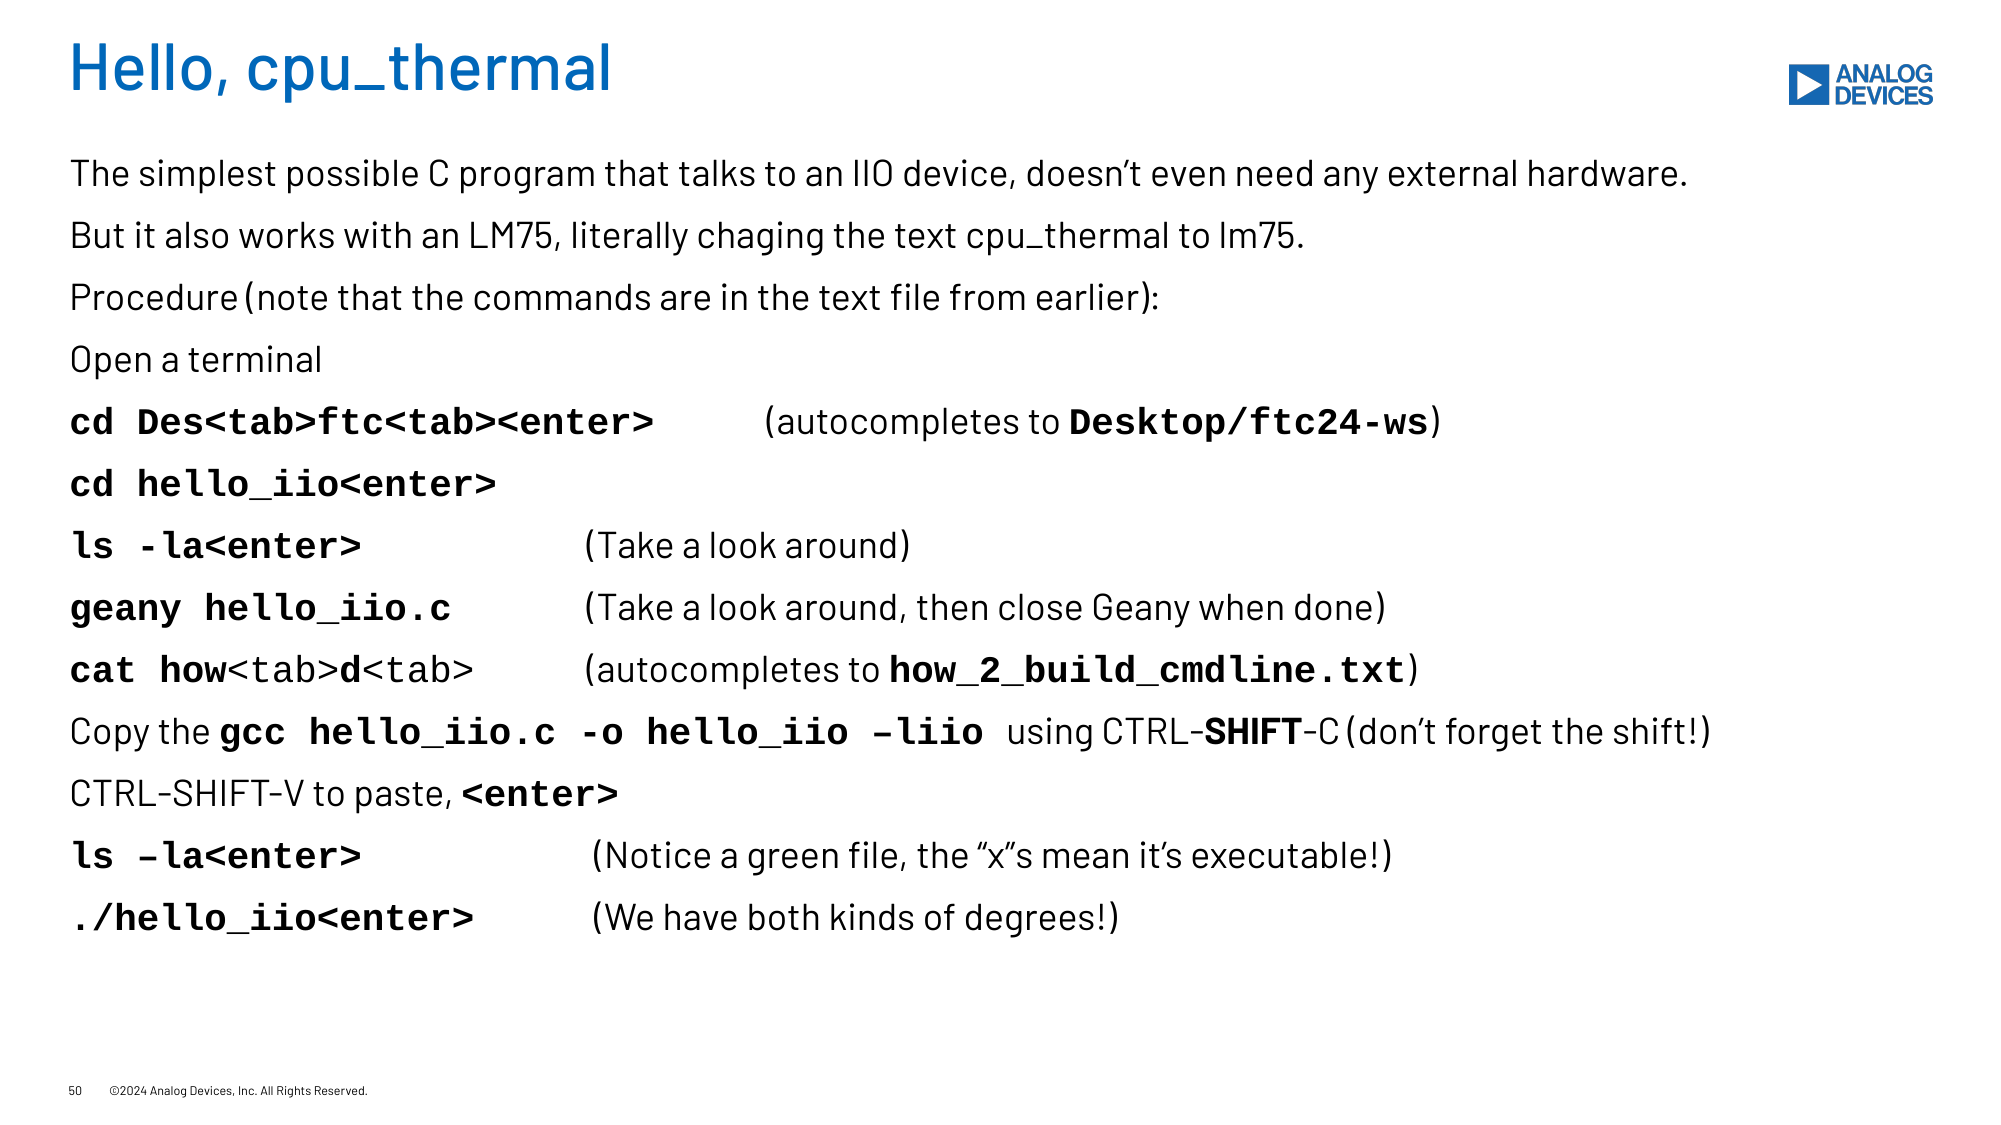

# Hello, cpu_thermal
The simplest possible C program that talks to an IIO device, doesn’t even need any external hardware.
But it also works with an LM75, literally chaging the text cpu_thermal to lm75.
Procedure (note that the commands are in the text file from earlier):
Open a terminal
cd Des<tab>ftc<tab><enter>     (autocompletes to Desktop/ftc24-ws)
cd hello_iio<enter>
ls -la<enter>                              (Take a look around)
geany hello_iio.c                  (Take a look around, then close Geany when done)
cat how<tab>d<tab>     (autocompletes to how_2_build_cmdline.txt)
Copy the gcc hello_iio.c -o hello_iio –liio using CTRL-SHIFT-C (don’t forget the shift!)
CTRL-SHIFT-V to paste, <enter>
ls –la<enter>                               (Notice a green file, the “x”s mean it’s executable!)
./hello_iio<enter>                (We have both kinds of degrees!)

50
©2024 Analog Devices, Inc. All Rights Reserved.